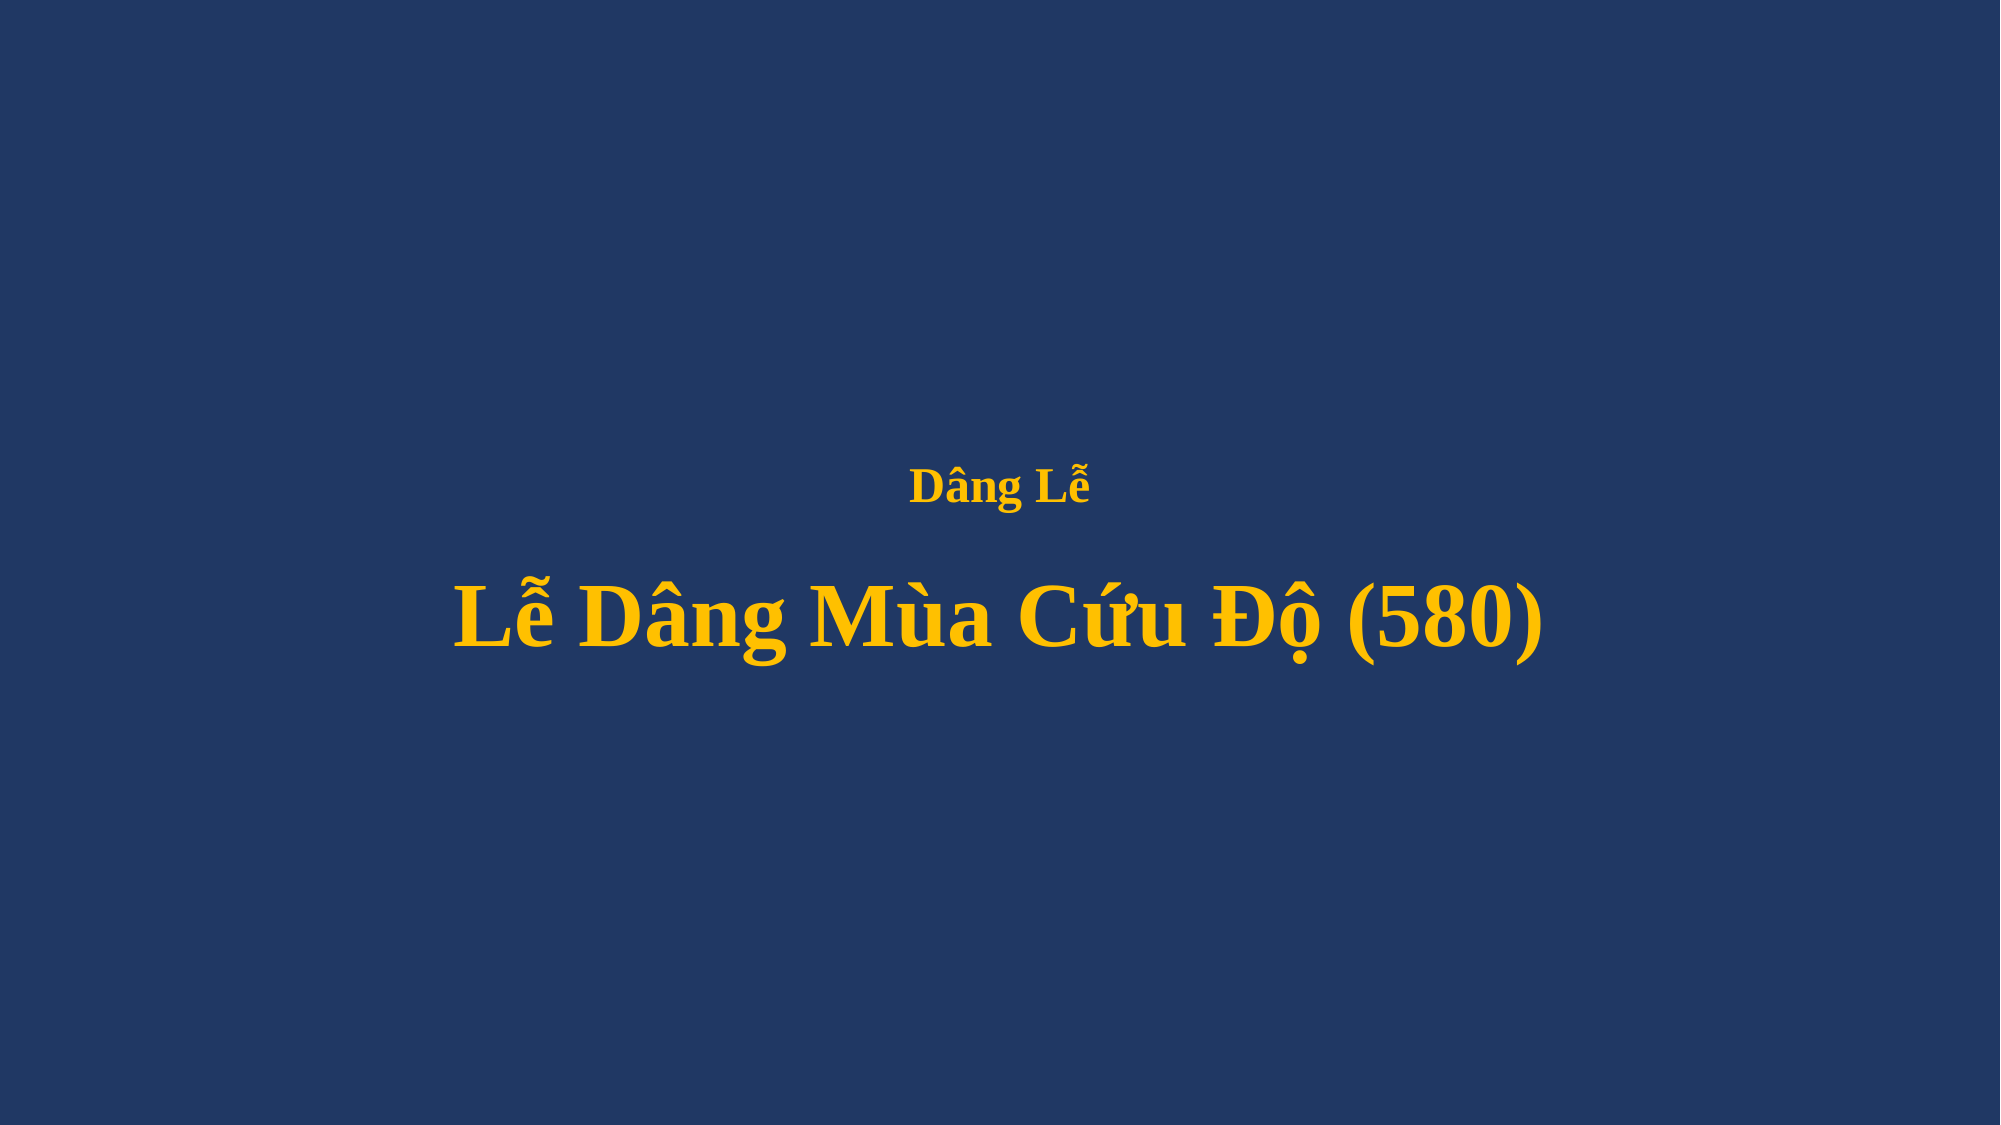

# Dâng Lễ Lễ Dâng Mùa Cứu Độ (580)